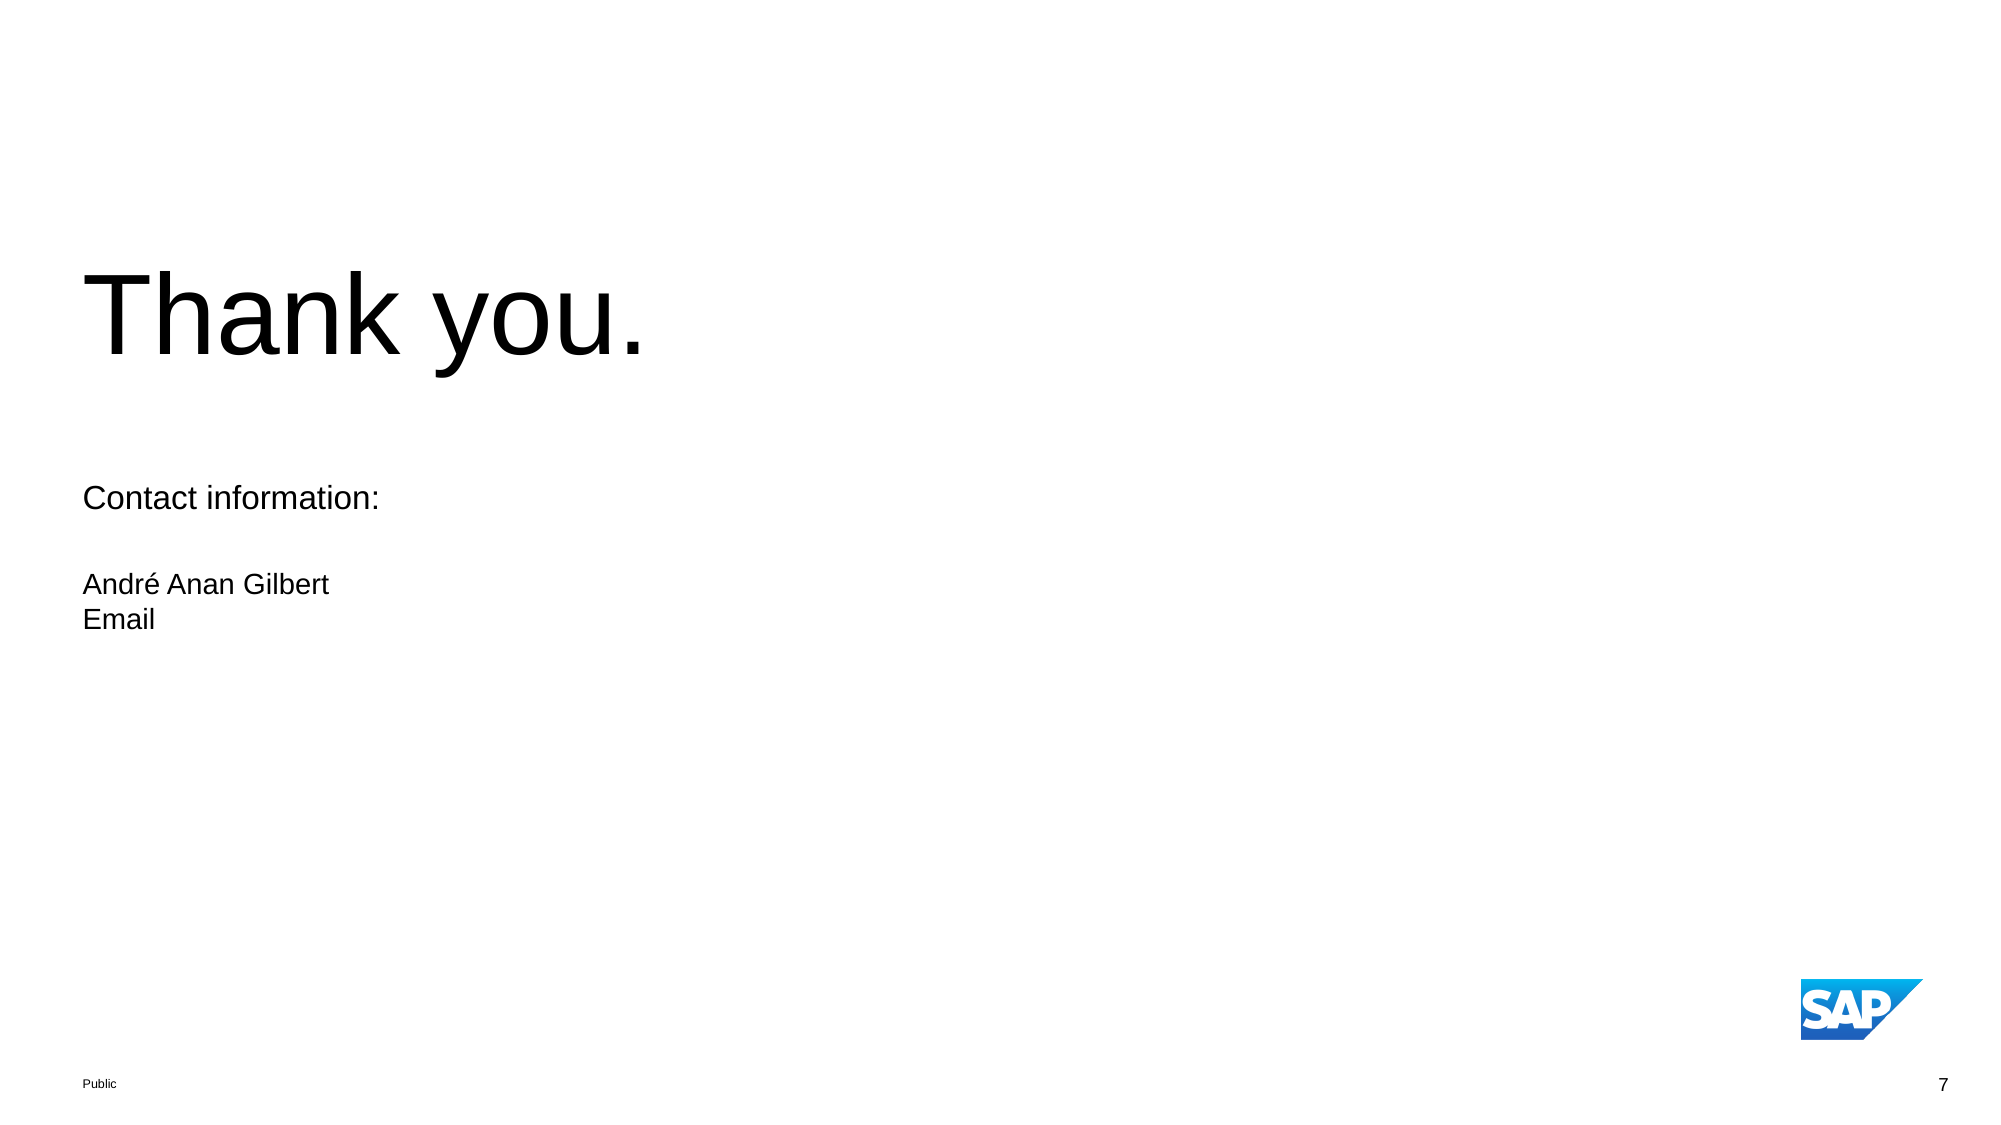

# Thank you.
André Anan Gilbert
Email